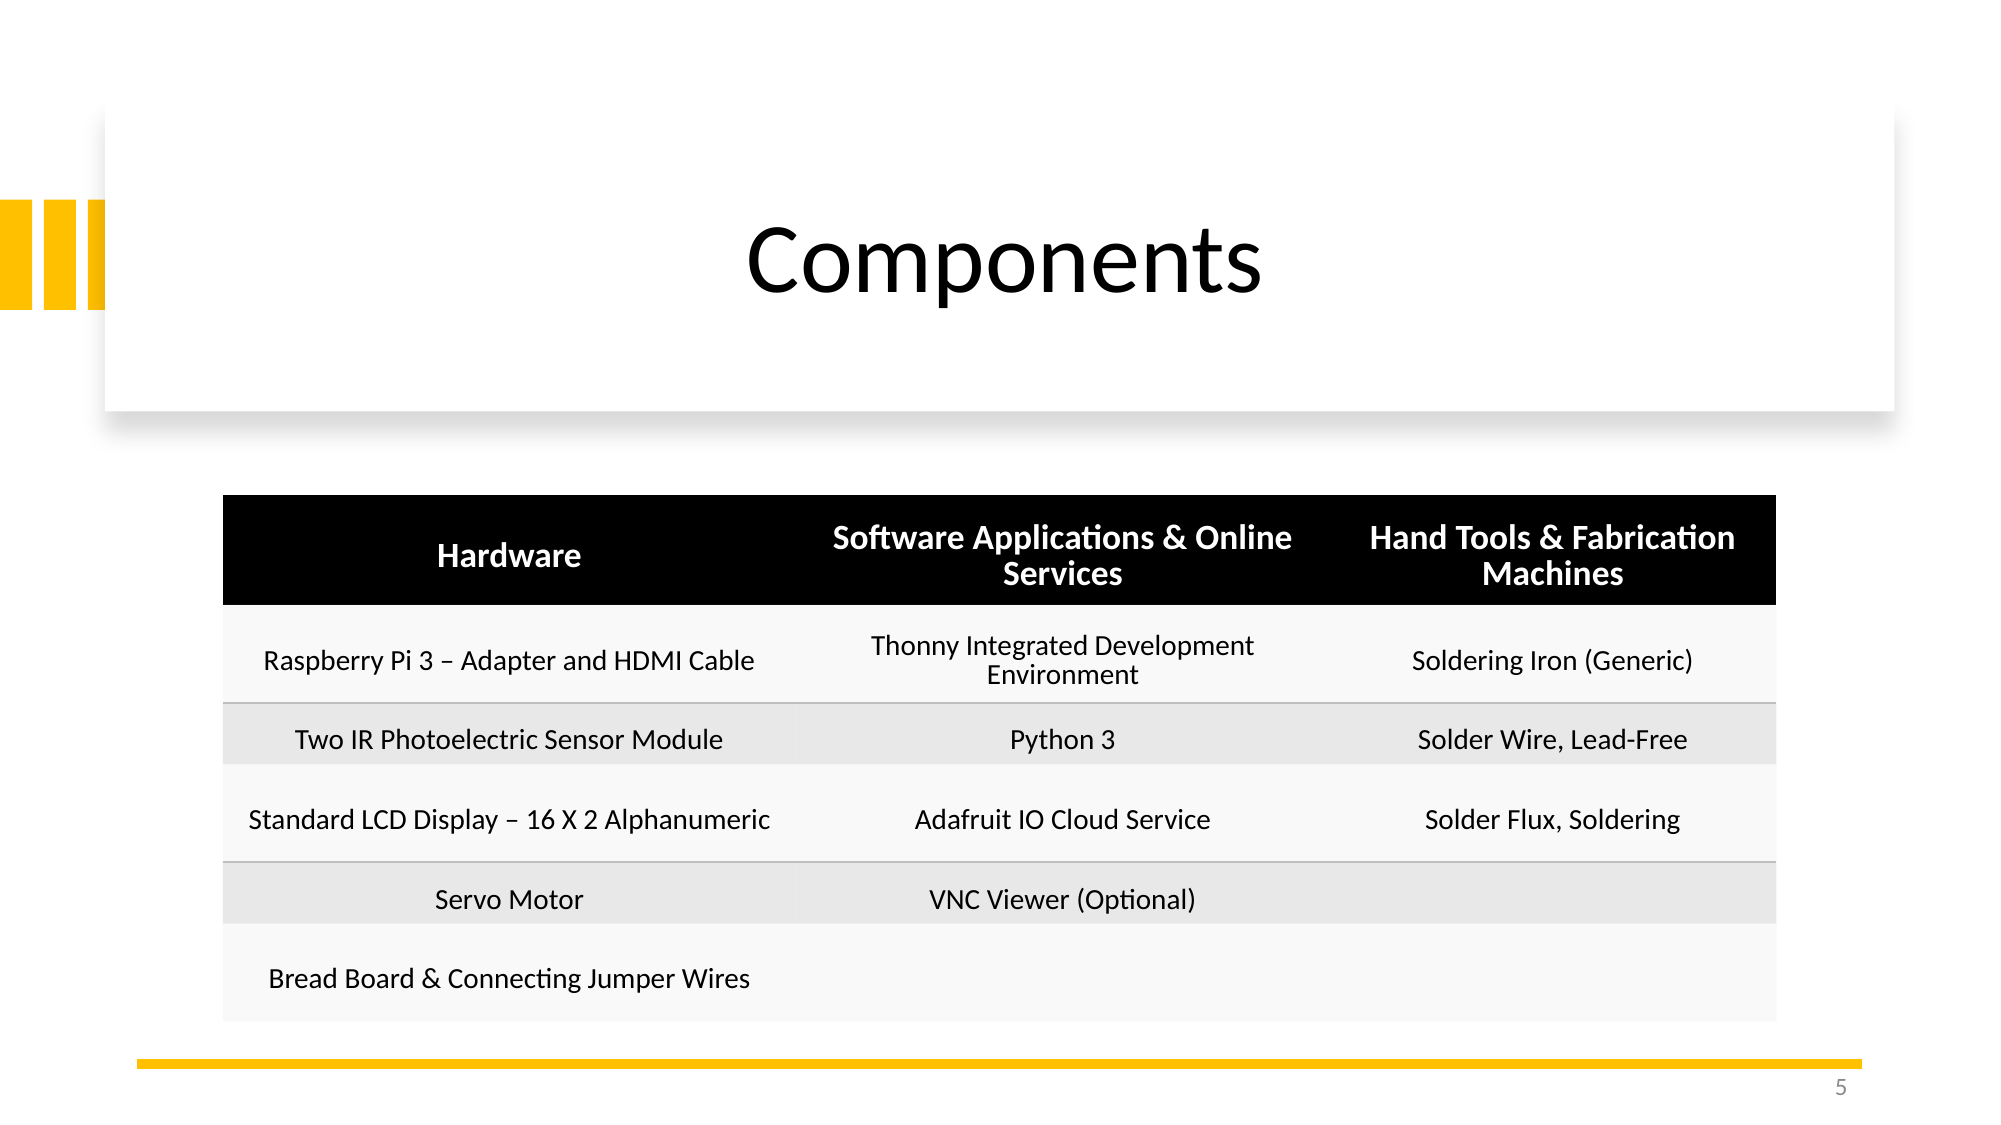

# Components

| Hardware | Software Applications & Online Services | Hand Tools & Fabrication Machines |
| --- | --- | --- |
| Raspberry Pi 3 – Adapter and HDMI Cable | Thonny Integrated Development Environment | Soldering Iron (Generic) |
| Two IR Photoelectric Sensor Module | Python 3 | Solder Wire, Lead-Free |
| Standard LCD Display – 16 X 2 Alphanumeric | Adafruit IO Cloud Service | Solder Flux, Soldering |
| Servo Motor | VNC Viewer (Optional) |  |
| Bread Board & Connecting Jumper Wires |  |  |
5